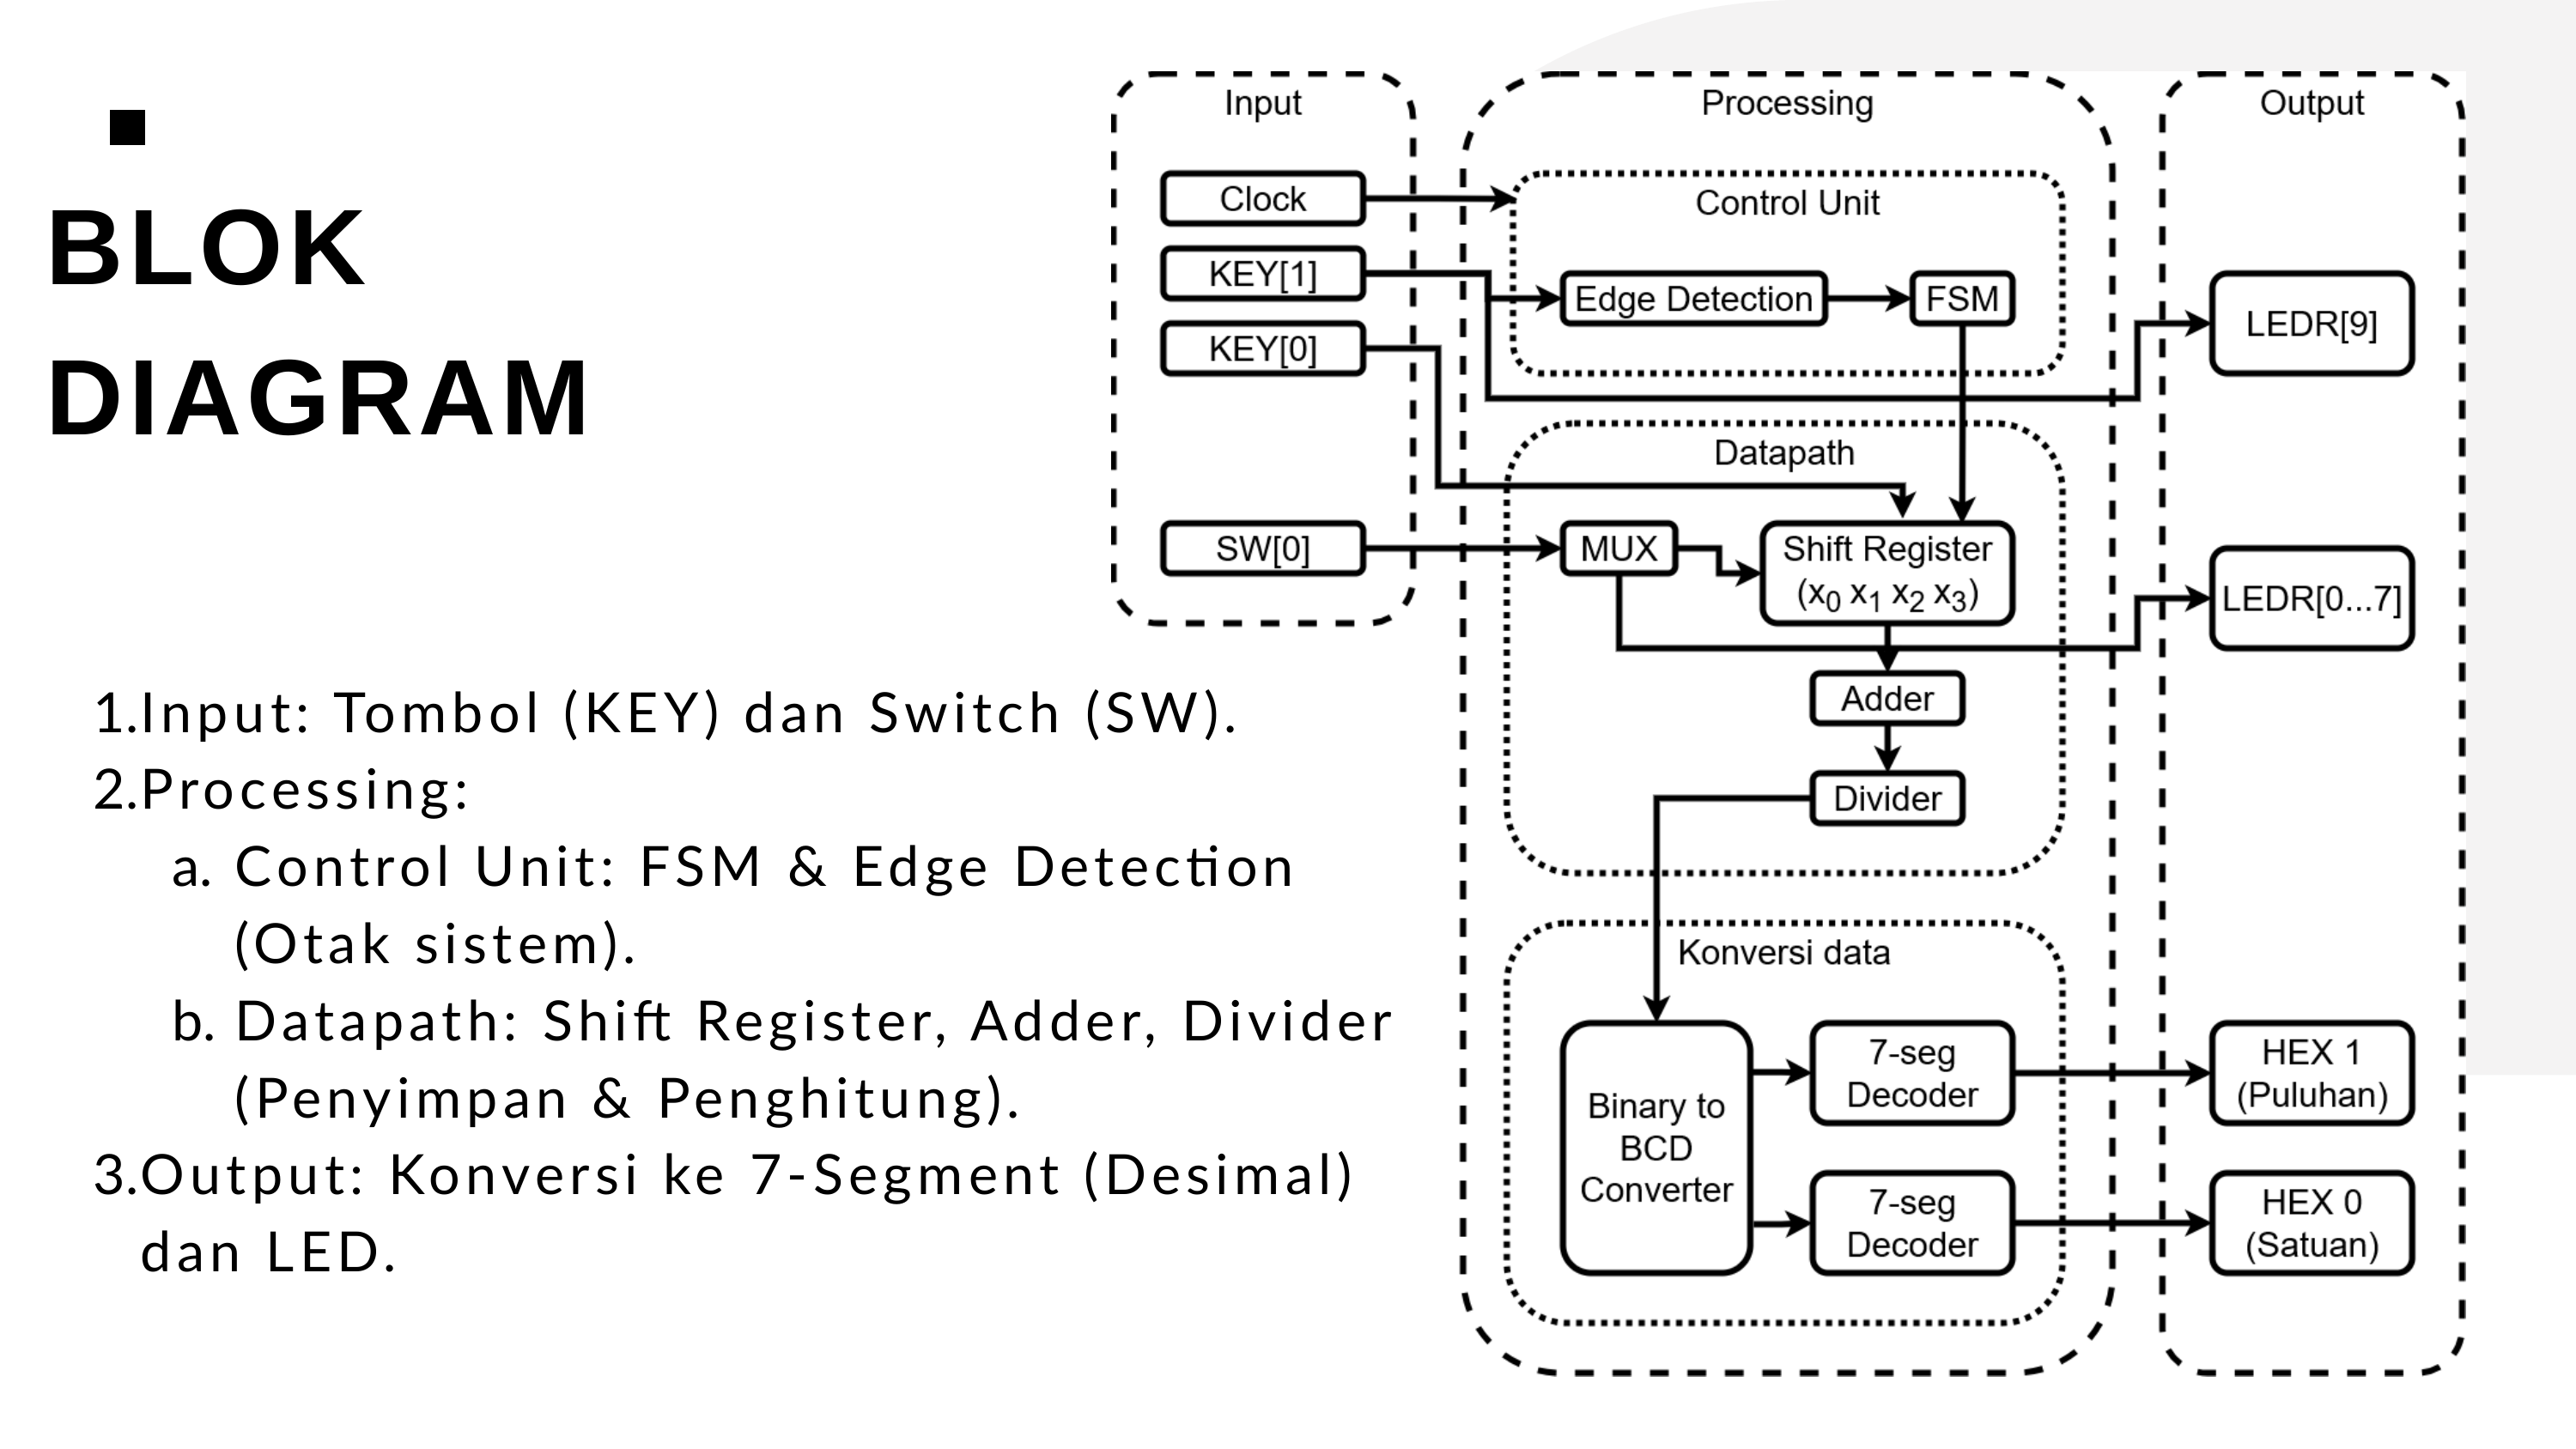

BLOK
DIAGRAM
Input: Tombol (KEY) dan Switch (SW).
Processing:
Control Unit: FSM & Edge Detection (Otak sistem).
Datapath: Shift Register, Adder, Divider (Penyimpan & Penghitung).
Output: Konversi ke 7-Segment (Desimal) dan LED.